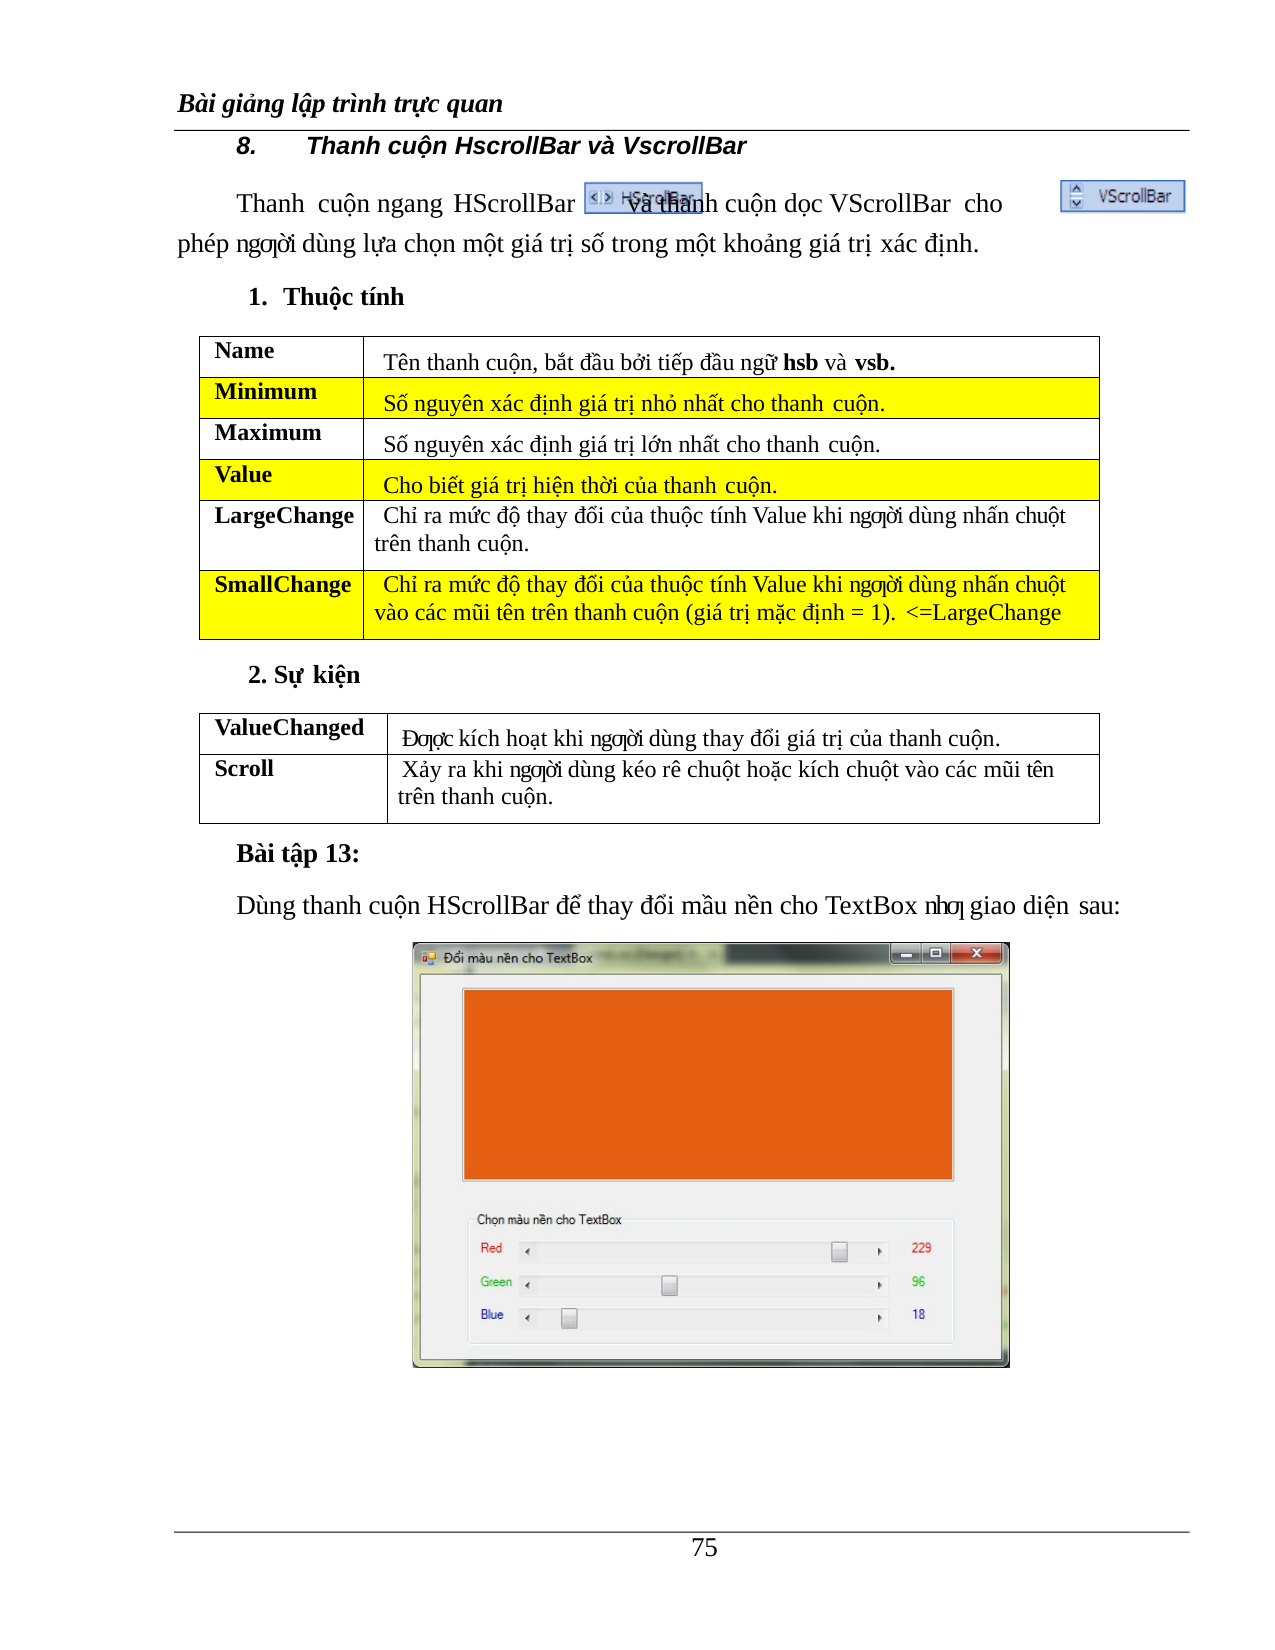

Bài giảng lập trình trực quan
Thanh cuộn HscrollBar và VscrollBar
Thanh  cuộn ngang HScrollBar	và thanh cuộn dọc VScrollBar  cho phép ngƣời dùng lựa chọn một giá trị số trong một khoảng giá trị xác định.
Thuộc tính

| Name | Tên thanh cuộn, bắt đầu bởi tiếp đầu ngữ hsb và vsb. |
| --- | --- |
| Minimum | Số nguyên xác định giá trị nhỏ nhất cho thanh cuộn. |
| Maximum | Số nguyên xác định giá trị lớn nhất cho thanh cuộn. |
| Value | Cho biết giá trị hiện thời của thanh cuộn. |
| LargeChange | Chỉ ra mức độ thay đổi của thuộc tính Value khi ngƣời dùng nhấn chuột trên thanh cuộn. |
| SmallChange | Chỉ ra mức độ thay đổi của thuộc tính Value khi ngƣời dùng nhấn chuột vào các mũi tên trên thanh cuộn (giá trị mặc định = 1). <=LargeChange |
2. Sự kiện
| ValueChanged | Đƣợc kích hoạt khi ngƣời dùng thay đổi giá trị của thanh cuộn. |
| --- | --- |
| Scroll | Xảy ra khi ngƣời dùng kéo rê chuột hoặc kích chuột vào các mũi tên trên thanh cuộn. |
Bài tập 13:
Dùng thanh cuộn HScrollBar để thay đổi mầu nền cho TextBox nhƣ giao diện sau:

75